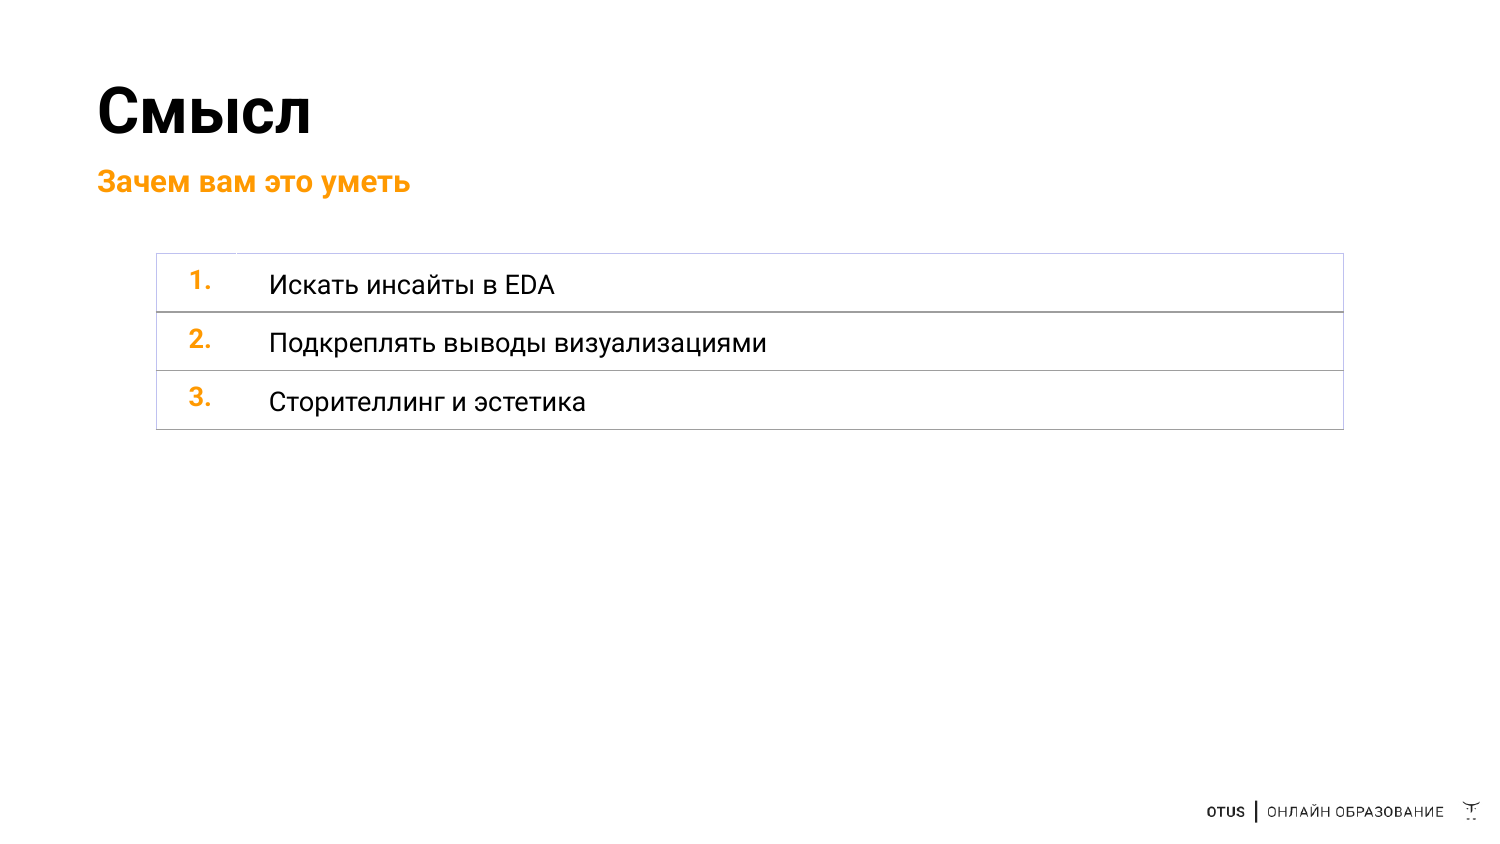

# Смысл
Зачем вам это уметь
| 1. | Искать инсайты в EDA |
| --- | --- |
| 2. | Подкреплять выводы визуализациями |
| 3. | Сторителлинг и эстетика |